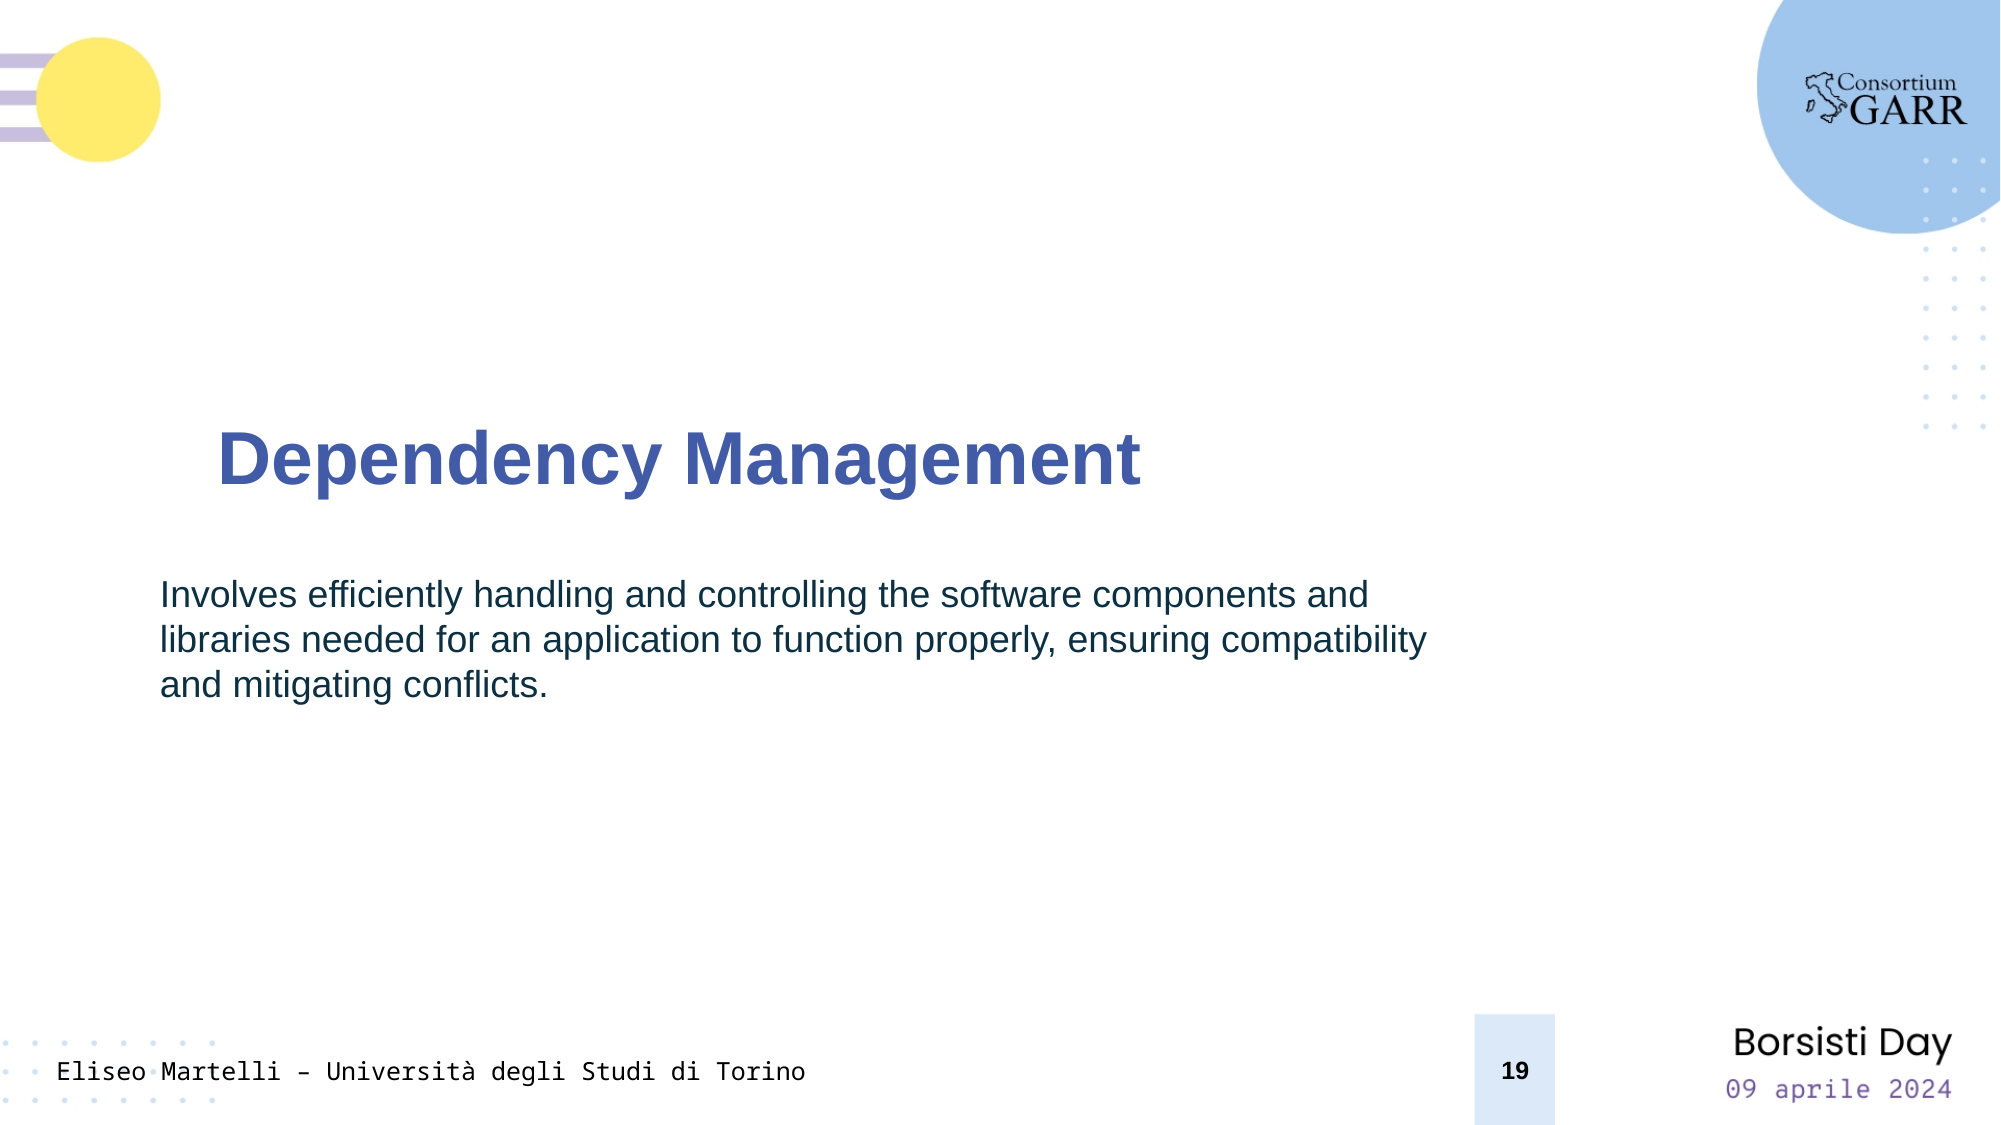

Dependency Management
Involves efficiently handling and controlling the software components and libraries needed for an application to function properly, ensuring compatibility and mitigating conflicts.
19
Eliseo Martelli – Università degli Studi di Torino